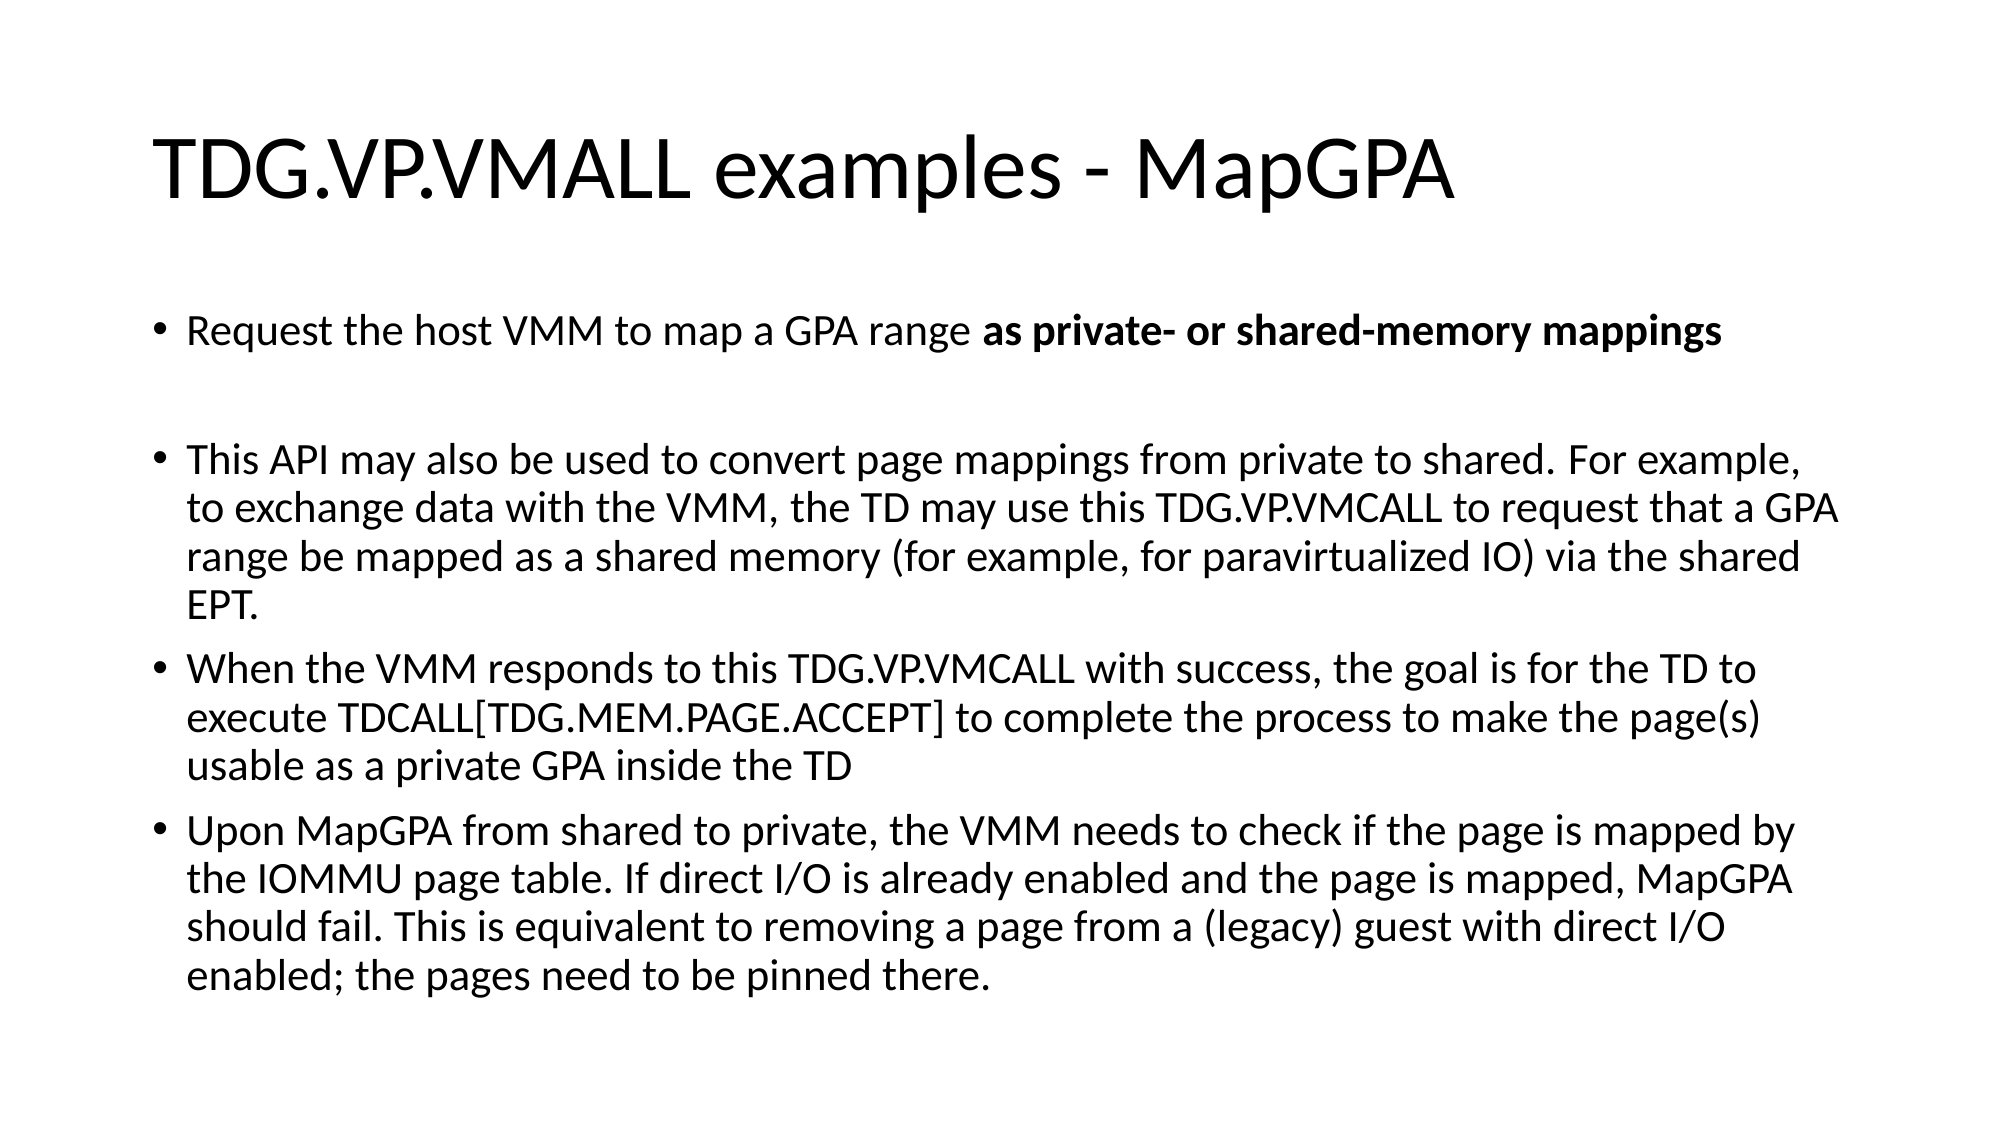

# TDG.VP.VMALL examples - MapGPA
﻿Request the host VMM to map a GPA range as private- or shared-memory mappings

This API may also be used to convert page mappings from private to shared. ﻿For example, to exchange data with the VMM, the TD may use this TDG.VP.VMCALL to request that a GPA range be mapped as a shared memory (for example, for paravirtualized IO) via the shared EPT.
When the VMM responds to this TDG.VP.VMCALL with success, the goal is for the TD to execute TDCALL[TDG.MEM.PAGE.ACCEPT] to complete the process to make the page(s) usable as a private GPA inside the TD
﻿Upon MapGPA from shared to private, the VMM needs to check if the page is mapped by the IOMMU page table. If direct I/O is already enabled and the page is mapped, MapGPA should fail. This is equivalent to removing a page from a (legacy) guest with direct I/O enabled; the pages need to be pinned there.